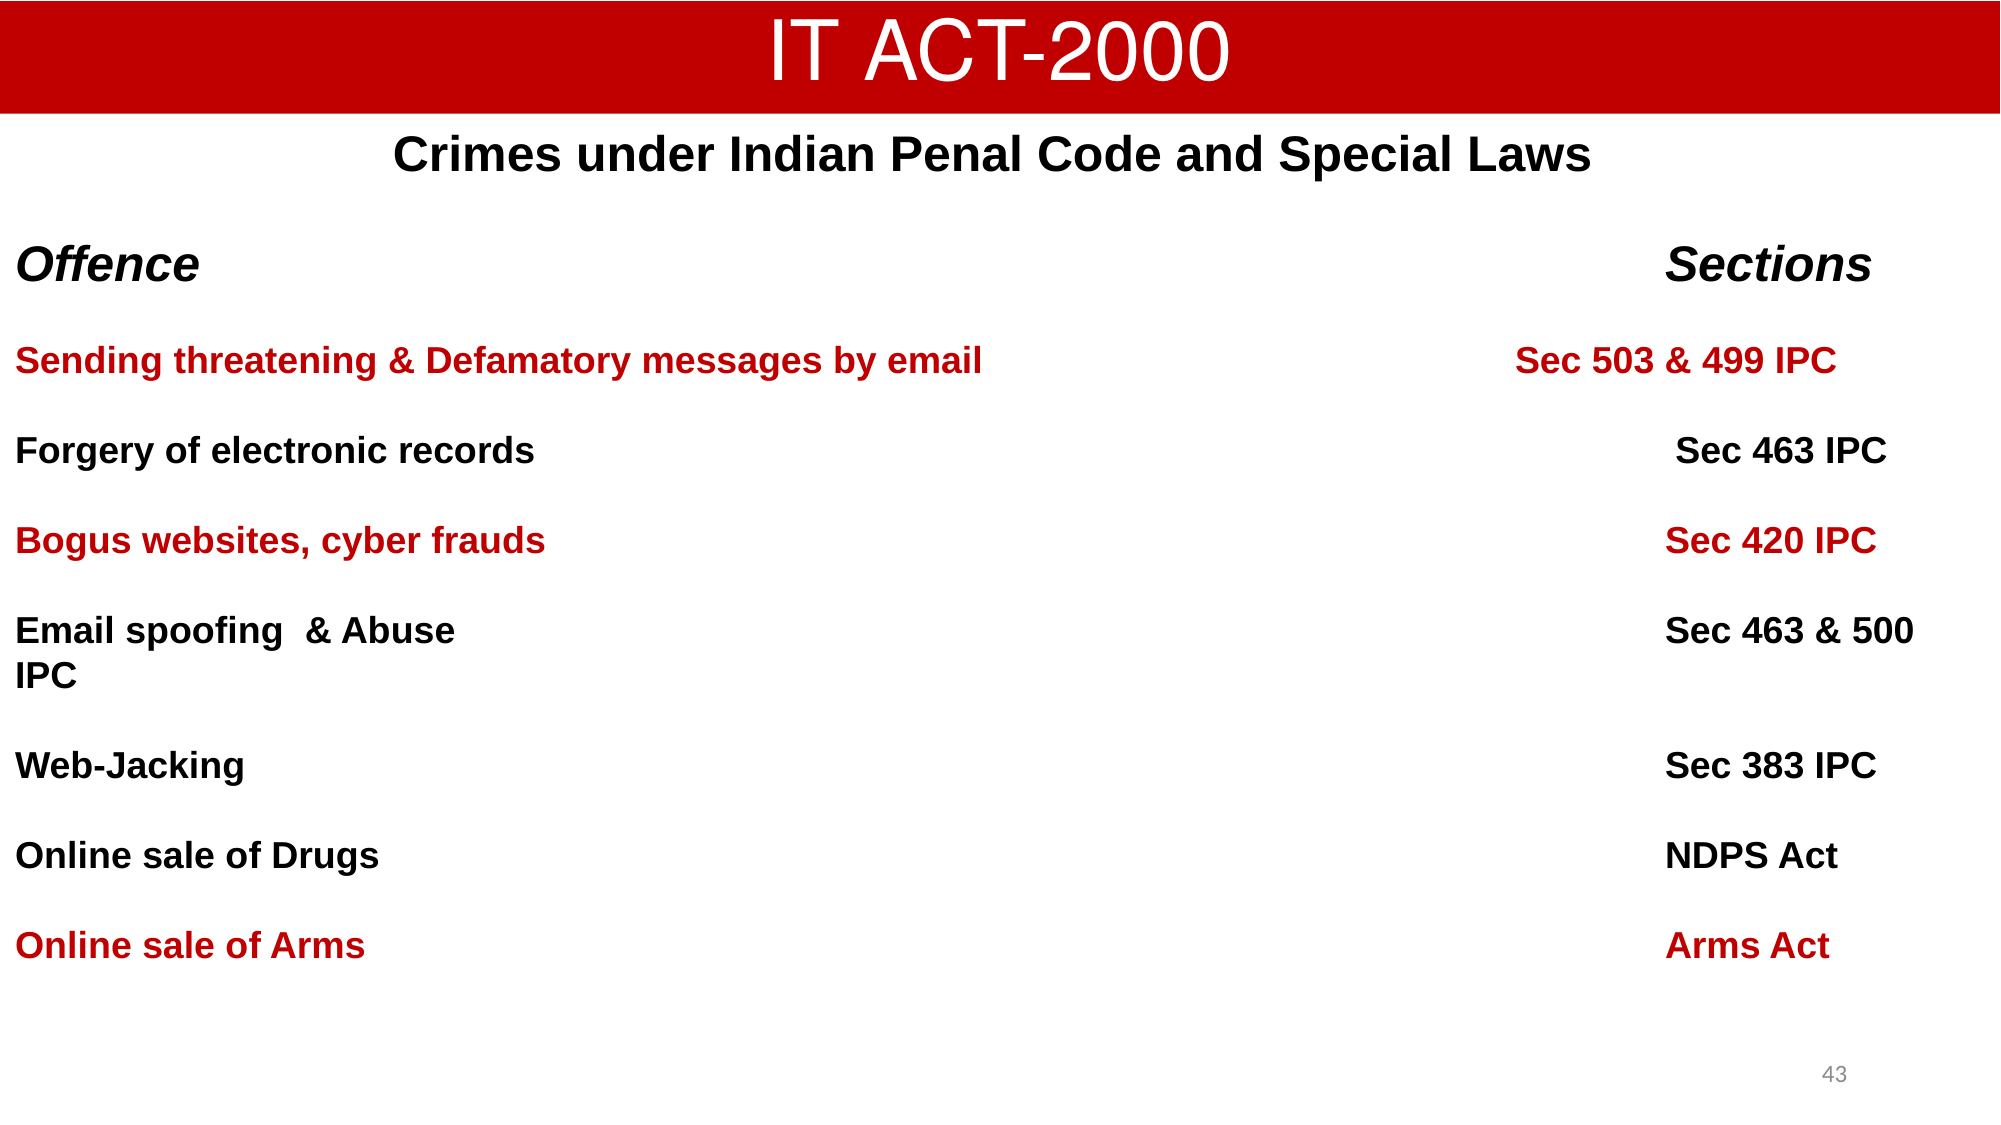

IT ACT-2000
Crimes under Indian Penal Code and Special Laws

Offence                                                                             			Sections

Sending threatening & Defamatory messages by email                 			Sec 503 & 499 IPC

Forgery of electronic records                                                           				 Sec 463 IPC

Bogus websites, cyber frauds                                                            				Sec 420 IPC

Email spoofing  & Abuse                                                                  				Sec 463 & 500 IPC

Web-Jacking                                                                                       				Sec 383 IPC

Online sale of Drugs                                                                         				NDPS Act

Online sale of Arms                                                                          				Arms Act

43